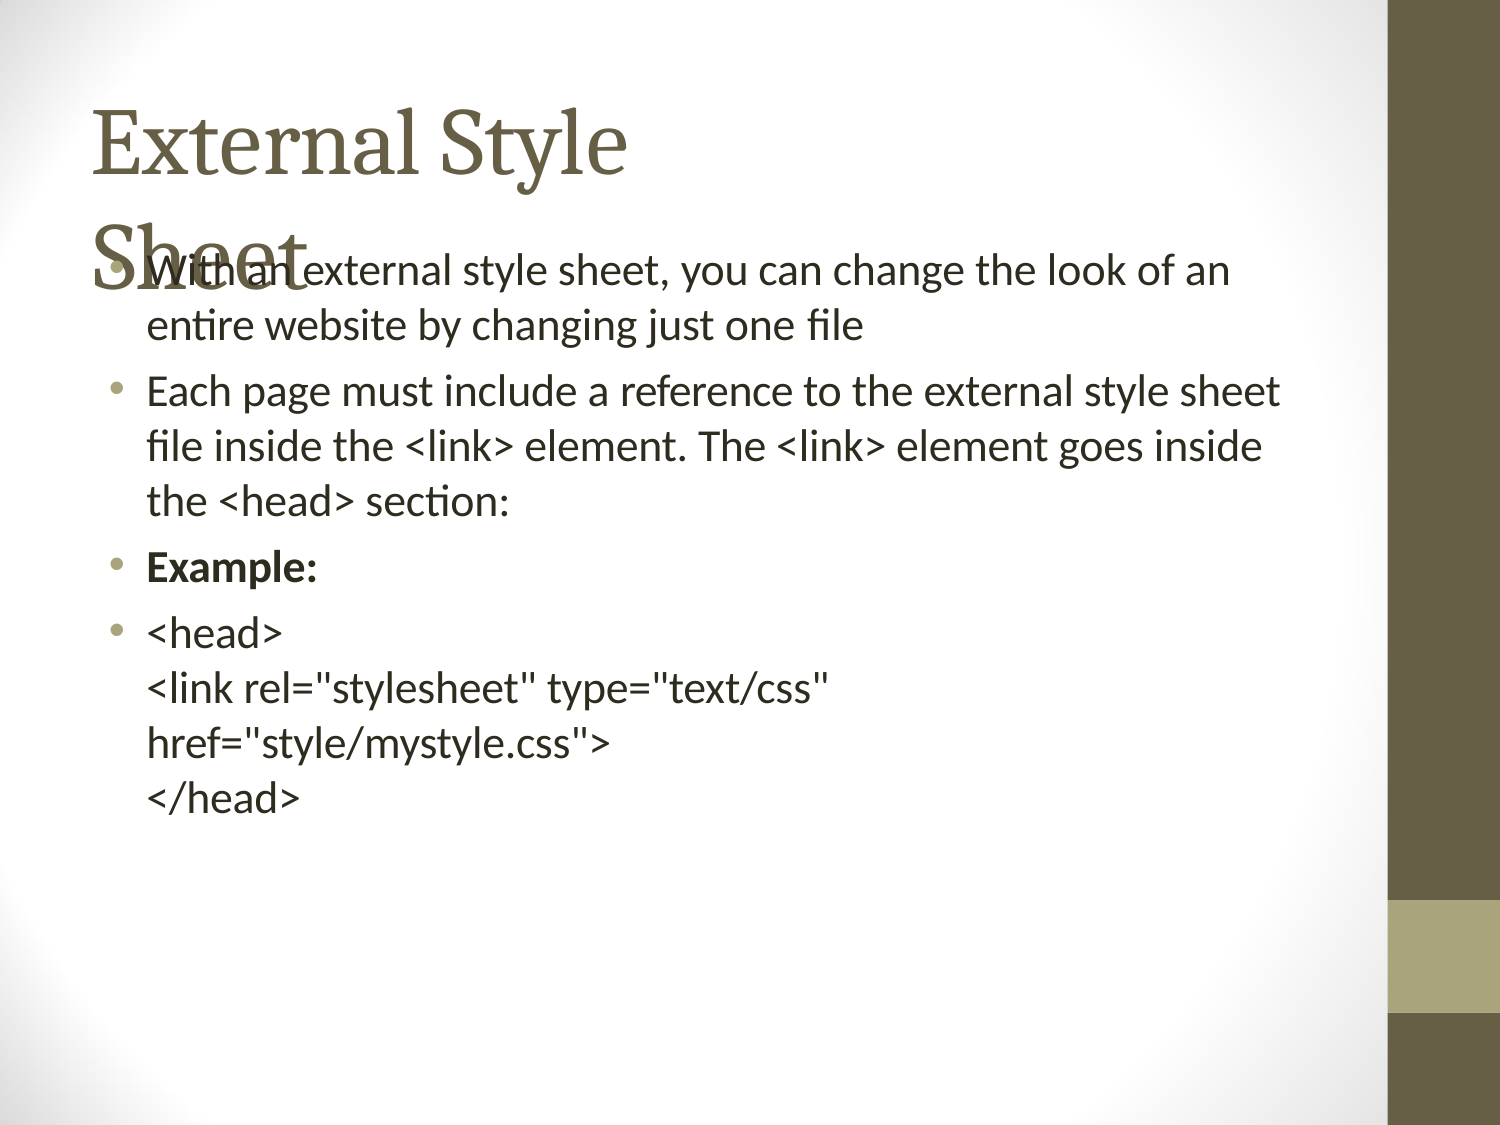

# External Style Sheet
With an external style sheet, you can change the look of an  entire website by changing just one file
Each page must include a reference to the external style sheet  file inside the <link> element. The <link> element goes inside  the <head> section:
Example:
<head>
<link rel="stylesheet" type="text/css" href="style/mystyle.css">
</head>